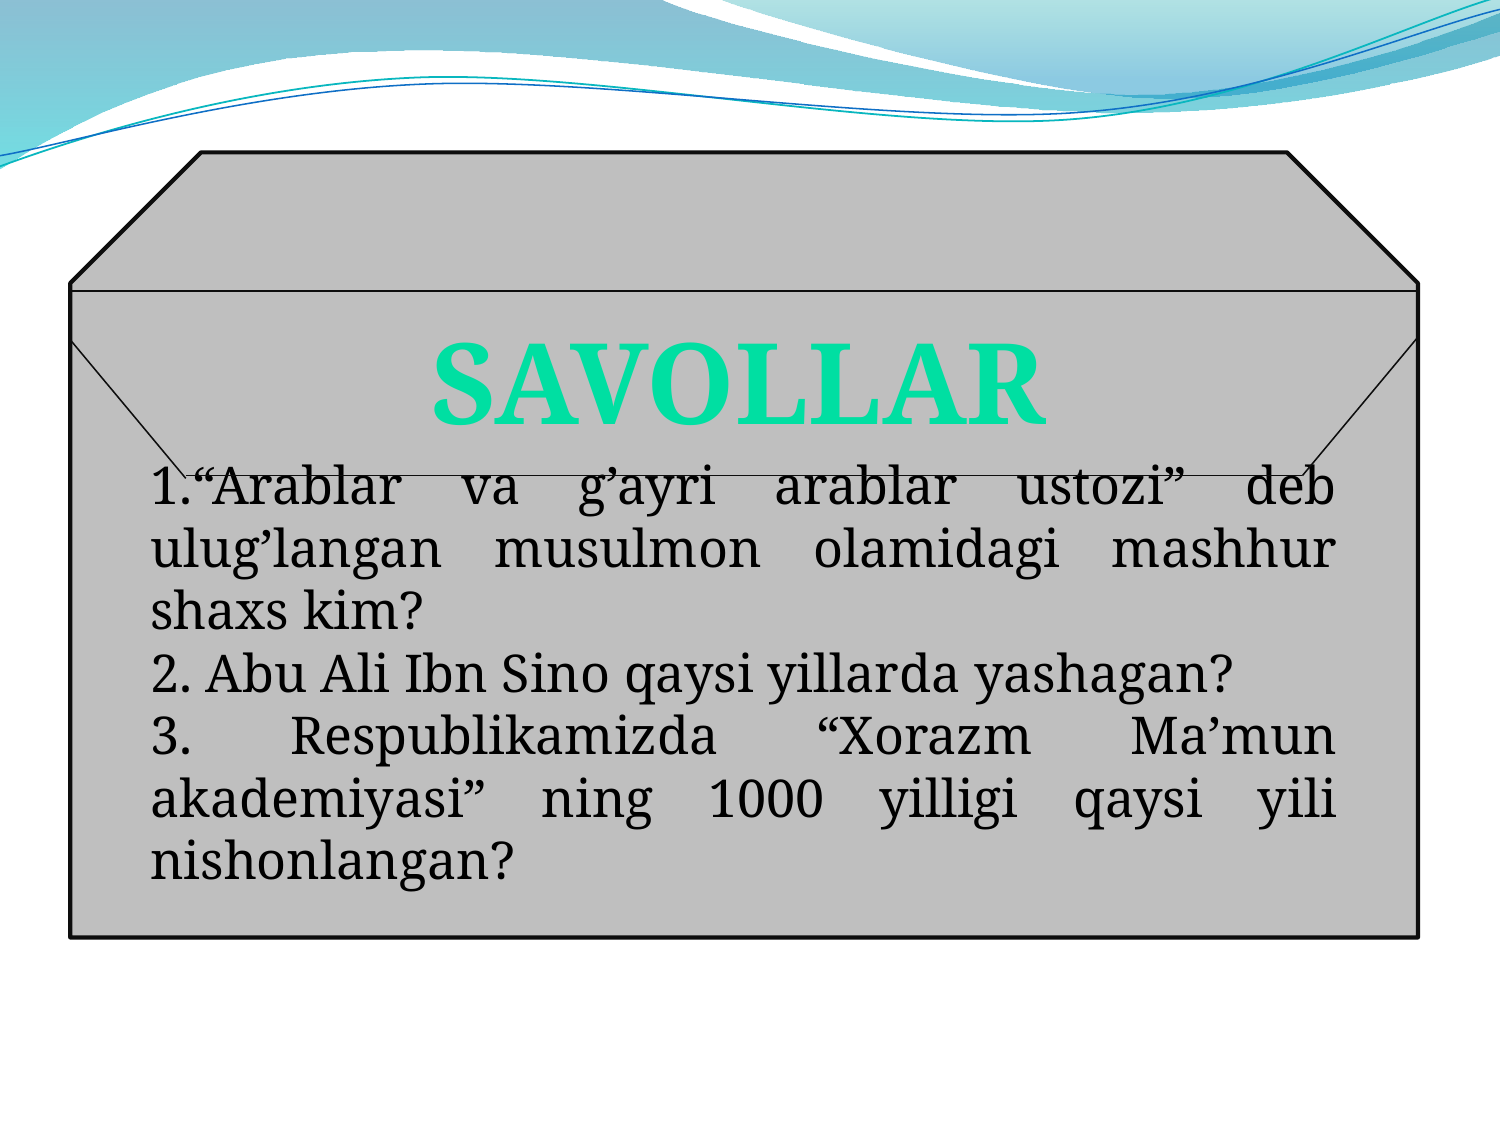

1.“Arablar va g’ayri arablar ustozi” deb ulug’langan musulmon olamidagi mashhur shaxs kim?
2. Abu Ali Ibn Sino qaysi yillarda yashagan?
3. Respublikamizda “Xorazm Ma’mun akademiyasi” ning 1000 yilligi qaysi yili nishonlangan?
SAVOLLAR